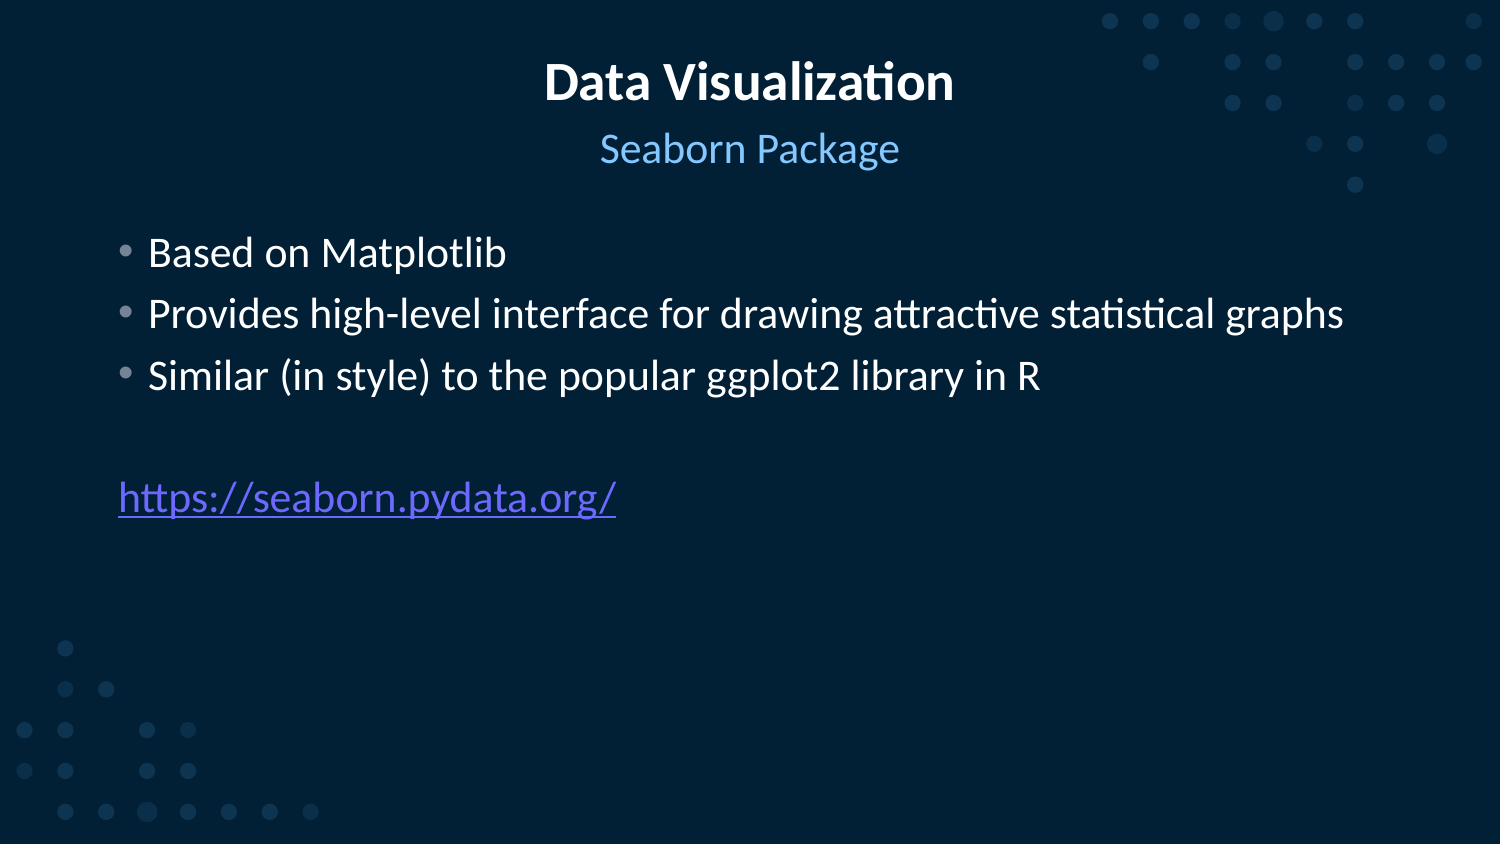

# Data Visualization
Seaborn Package
Based on Matplotlib
Provides high-level interface for drawing attractive statistical graphs
Similar (in style) to the popular ggplot2 library in R

https://seaborn.pydata.org/